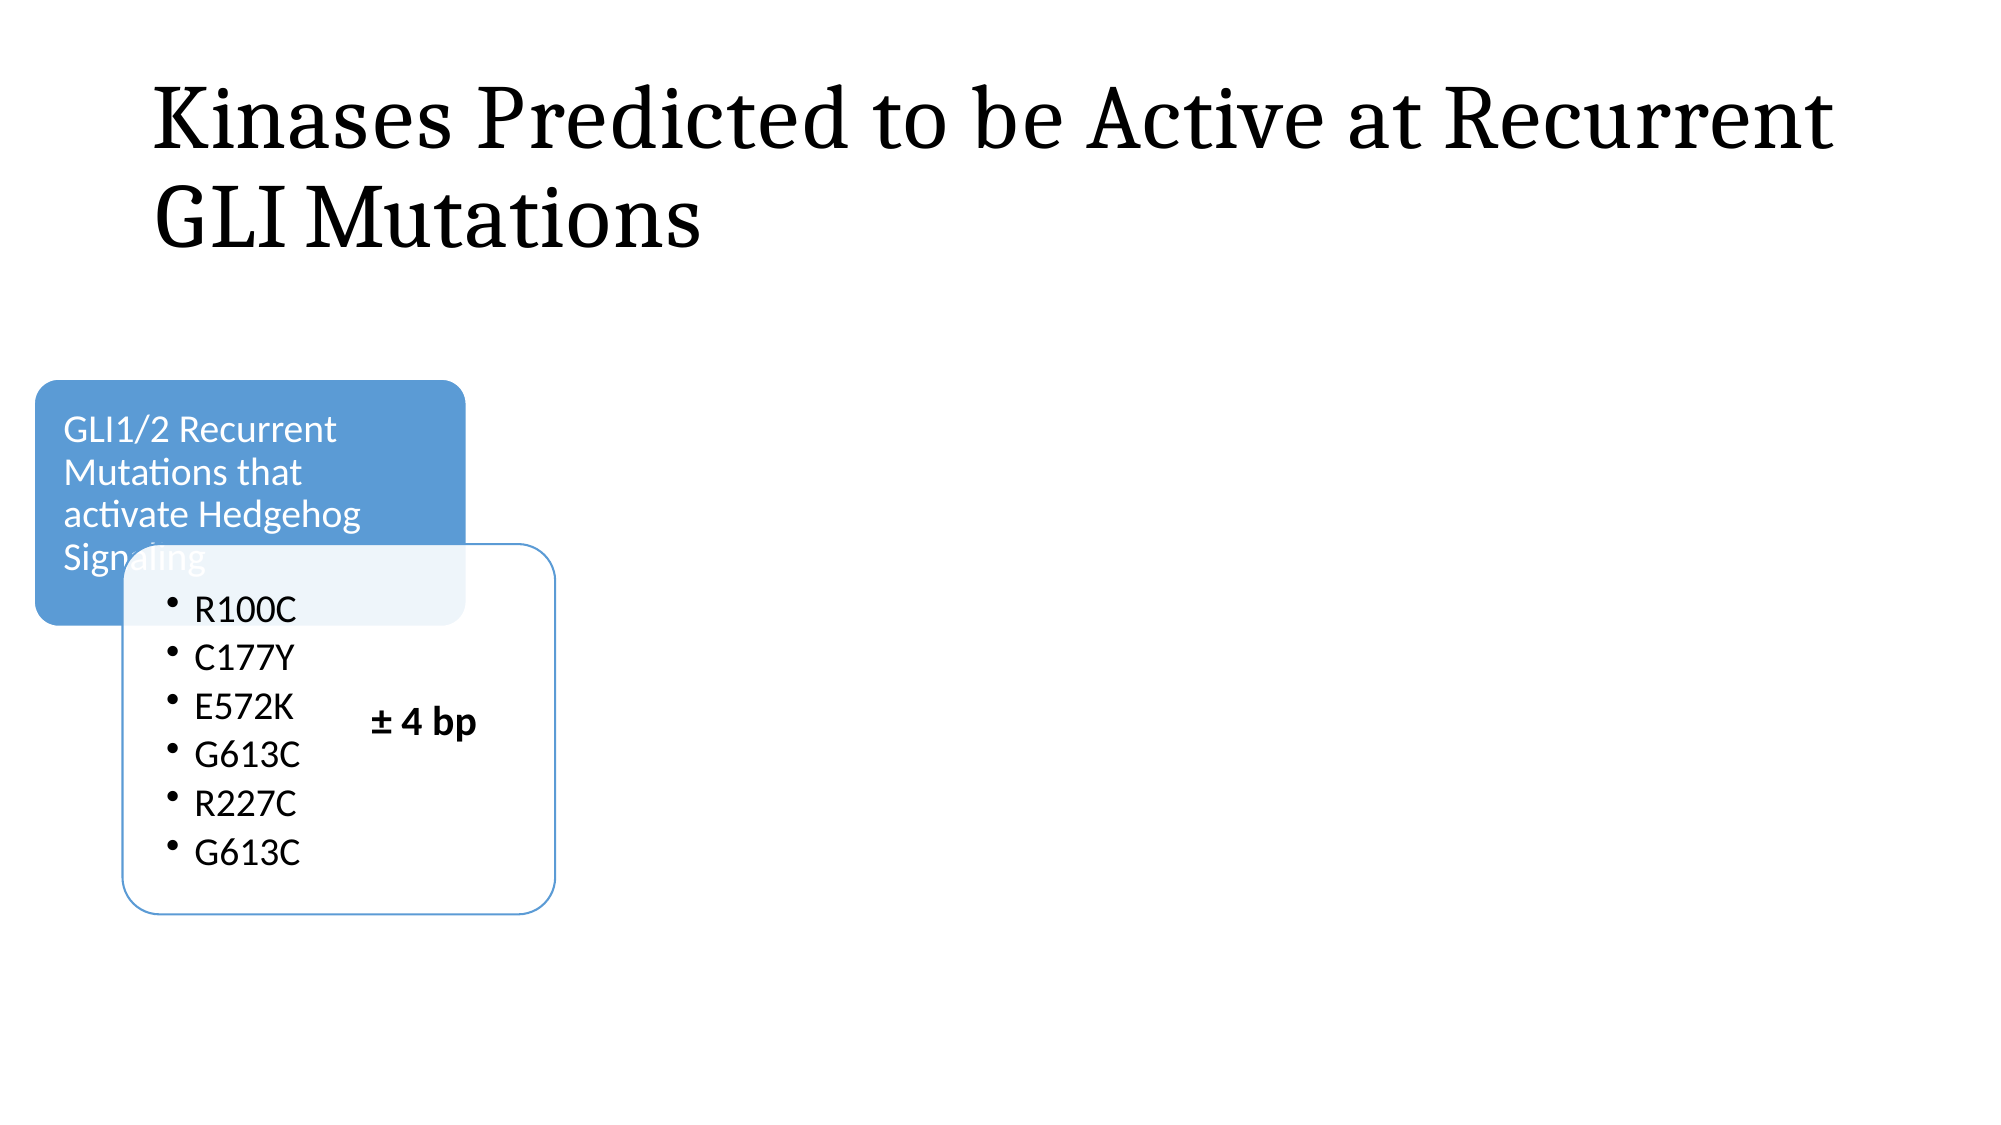

# Kinases Predicted to be Active at Recurrent GLI Mutations
GLI1/2 Recurrent Mutations that activate Hedgehog Signaling
R100C
C177Y
E572K
G613C
R227C
G613C

Use prediction databases to identify kinases
MAP2K1/MEK1
PDHK
NEK1
BUB1
PAK6
CDK19

Select kinases candidates of interest
MAP2K1/MEK1
PDHK
NEK1

± 4 bp